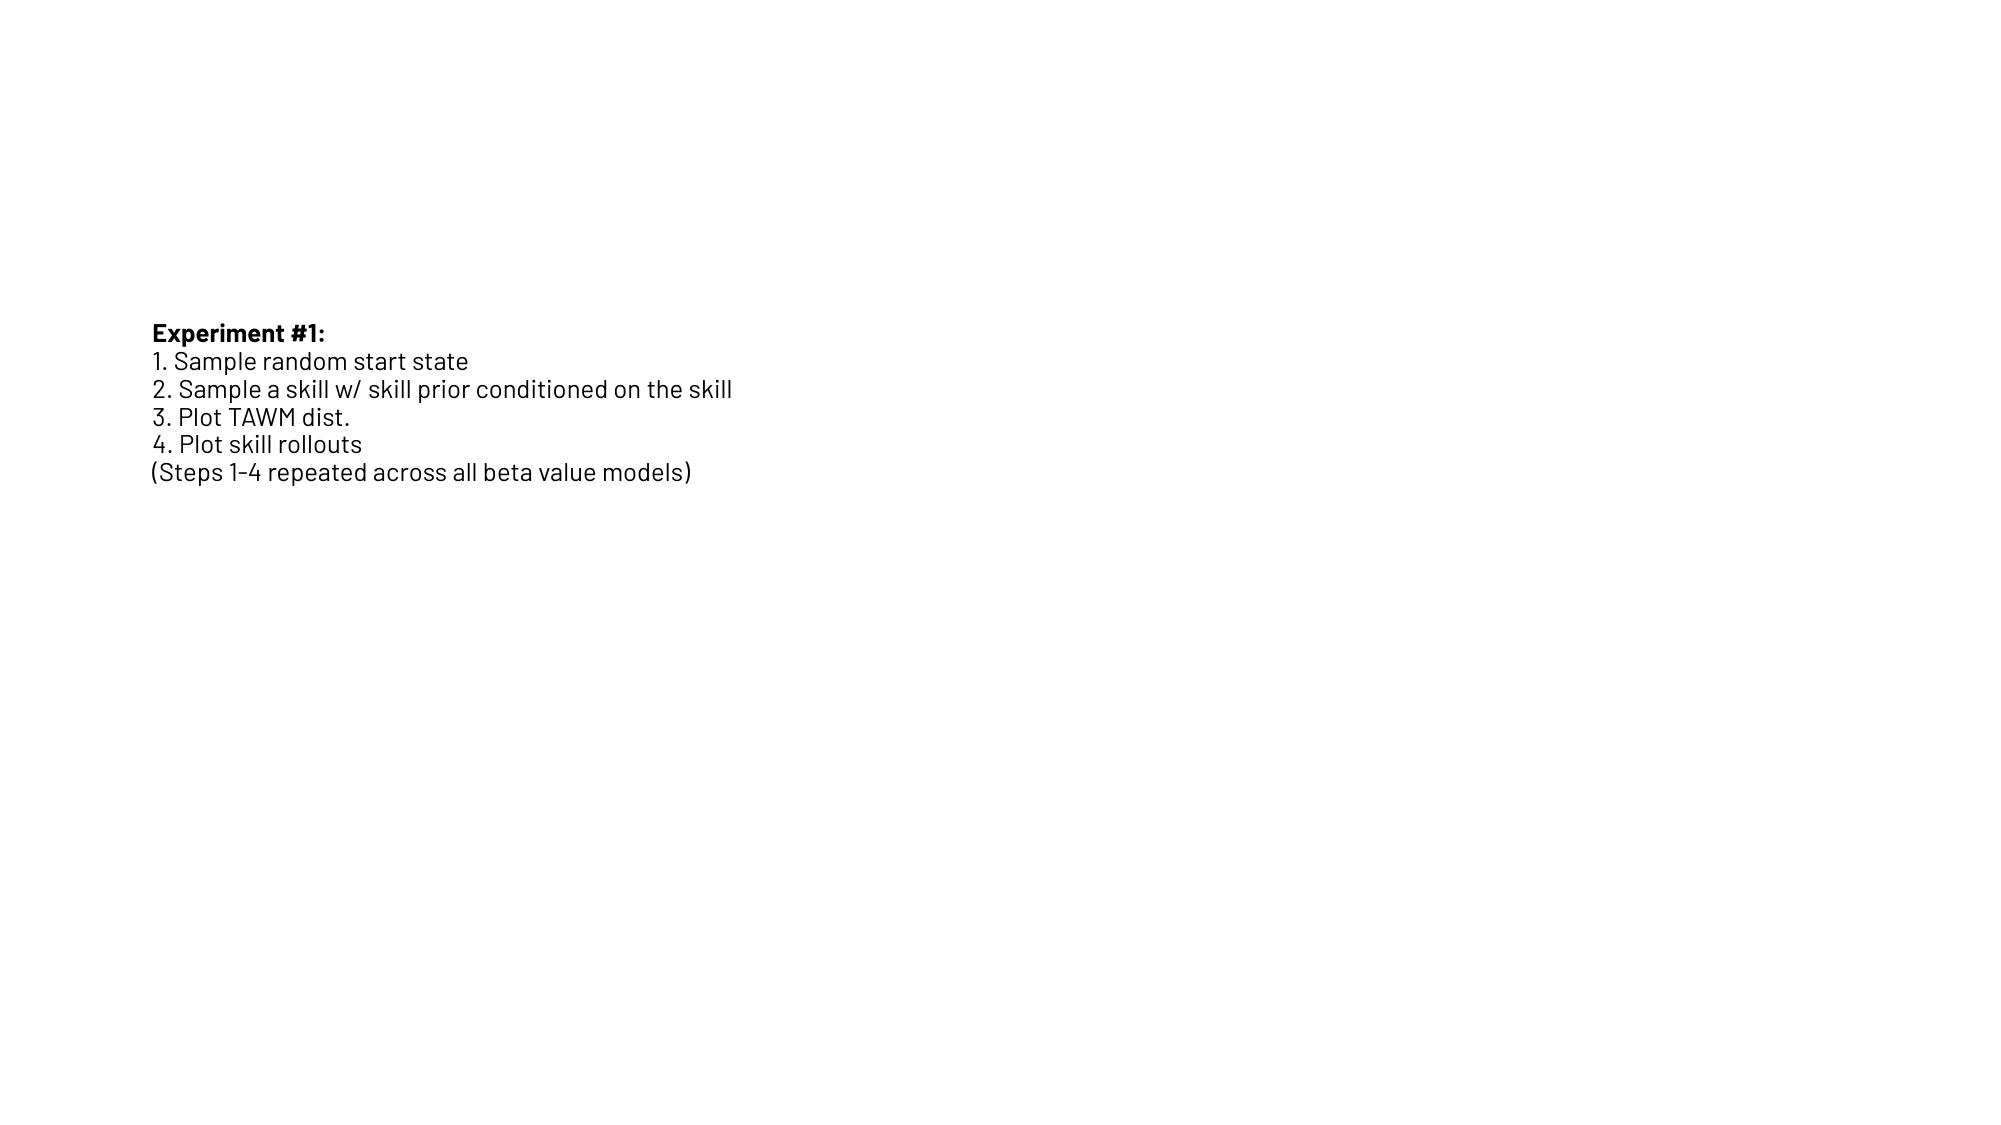

# Experiment #1: 1. Sample random start state 2. Sample a skill w/ skill prior conditioned on the skill 3. Plot TAWM dist. 4. Plot skill rollouts (Steps 1-4 repeated across all beta value models)